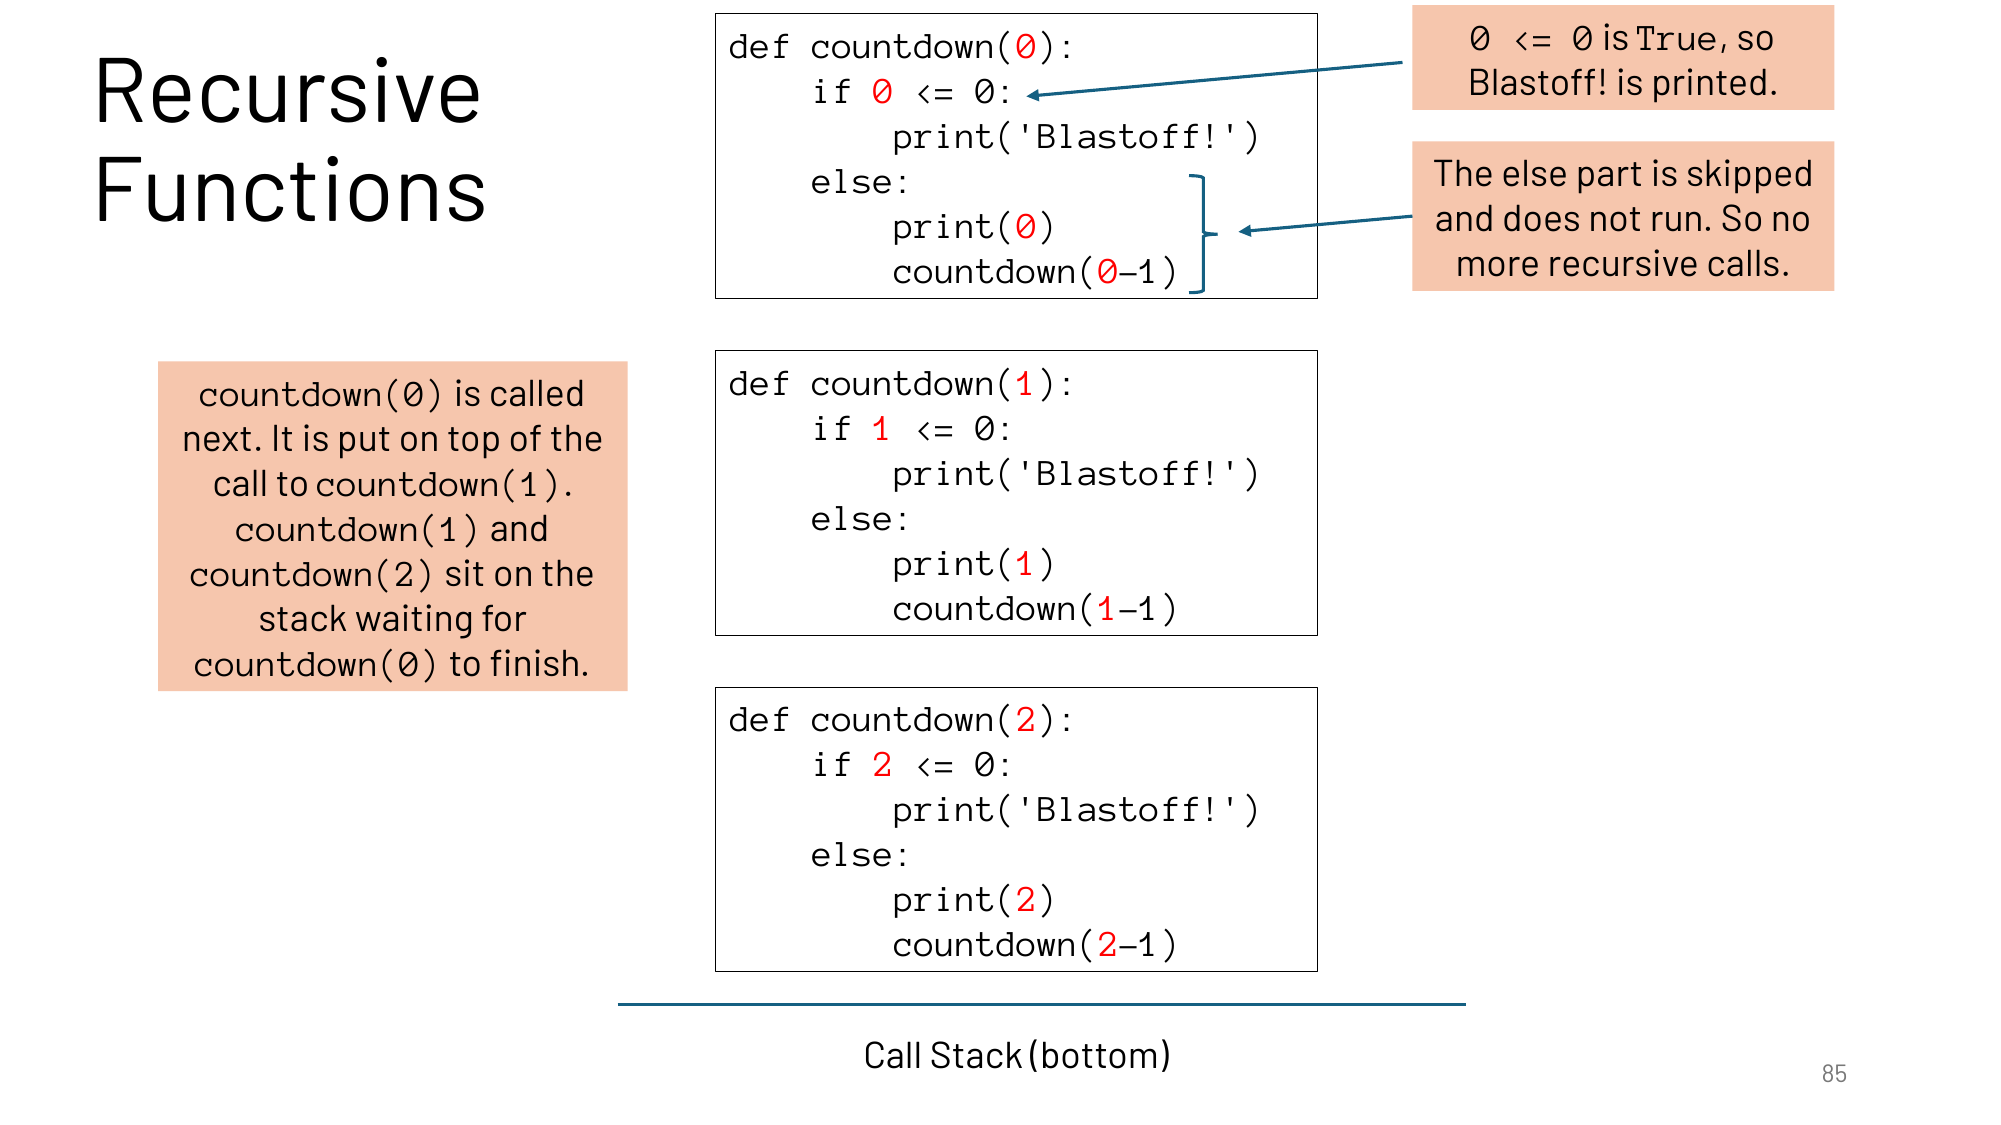

0 <= 0 is True, so Blastoff! is printed.
def countdown(0):
    if 0 <= 0:
        print('Blastoff!')
    else:
        print(0)
        countdown(0-1)
# Recursive Functions
The else part is skipped and does not run. So no more recursive calls.

def countdown(1):
    if 1 <= 0:
        print('Blastoff!')
    else:
        print(1)
        countdown(1-1)
countdown(0) is called next. It is put on top of the call to countdown(1). countdown(1) and countdown(2) sit on the stack waiting for countdown(0) to finish.
def countdown(2):
    if 2 <= 0:
        print('Blastoff!')
    else:
        print(2)
        countdown(2-1)
Call Stack (bottom)
85